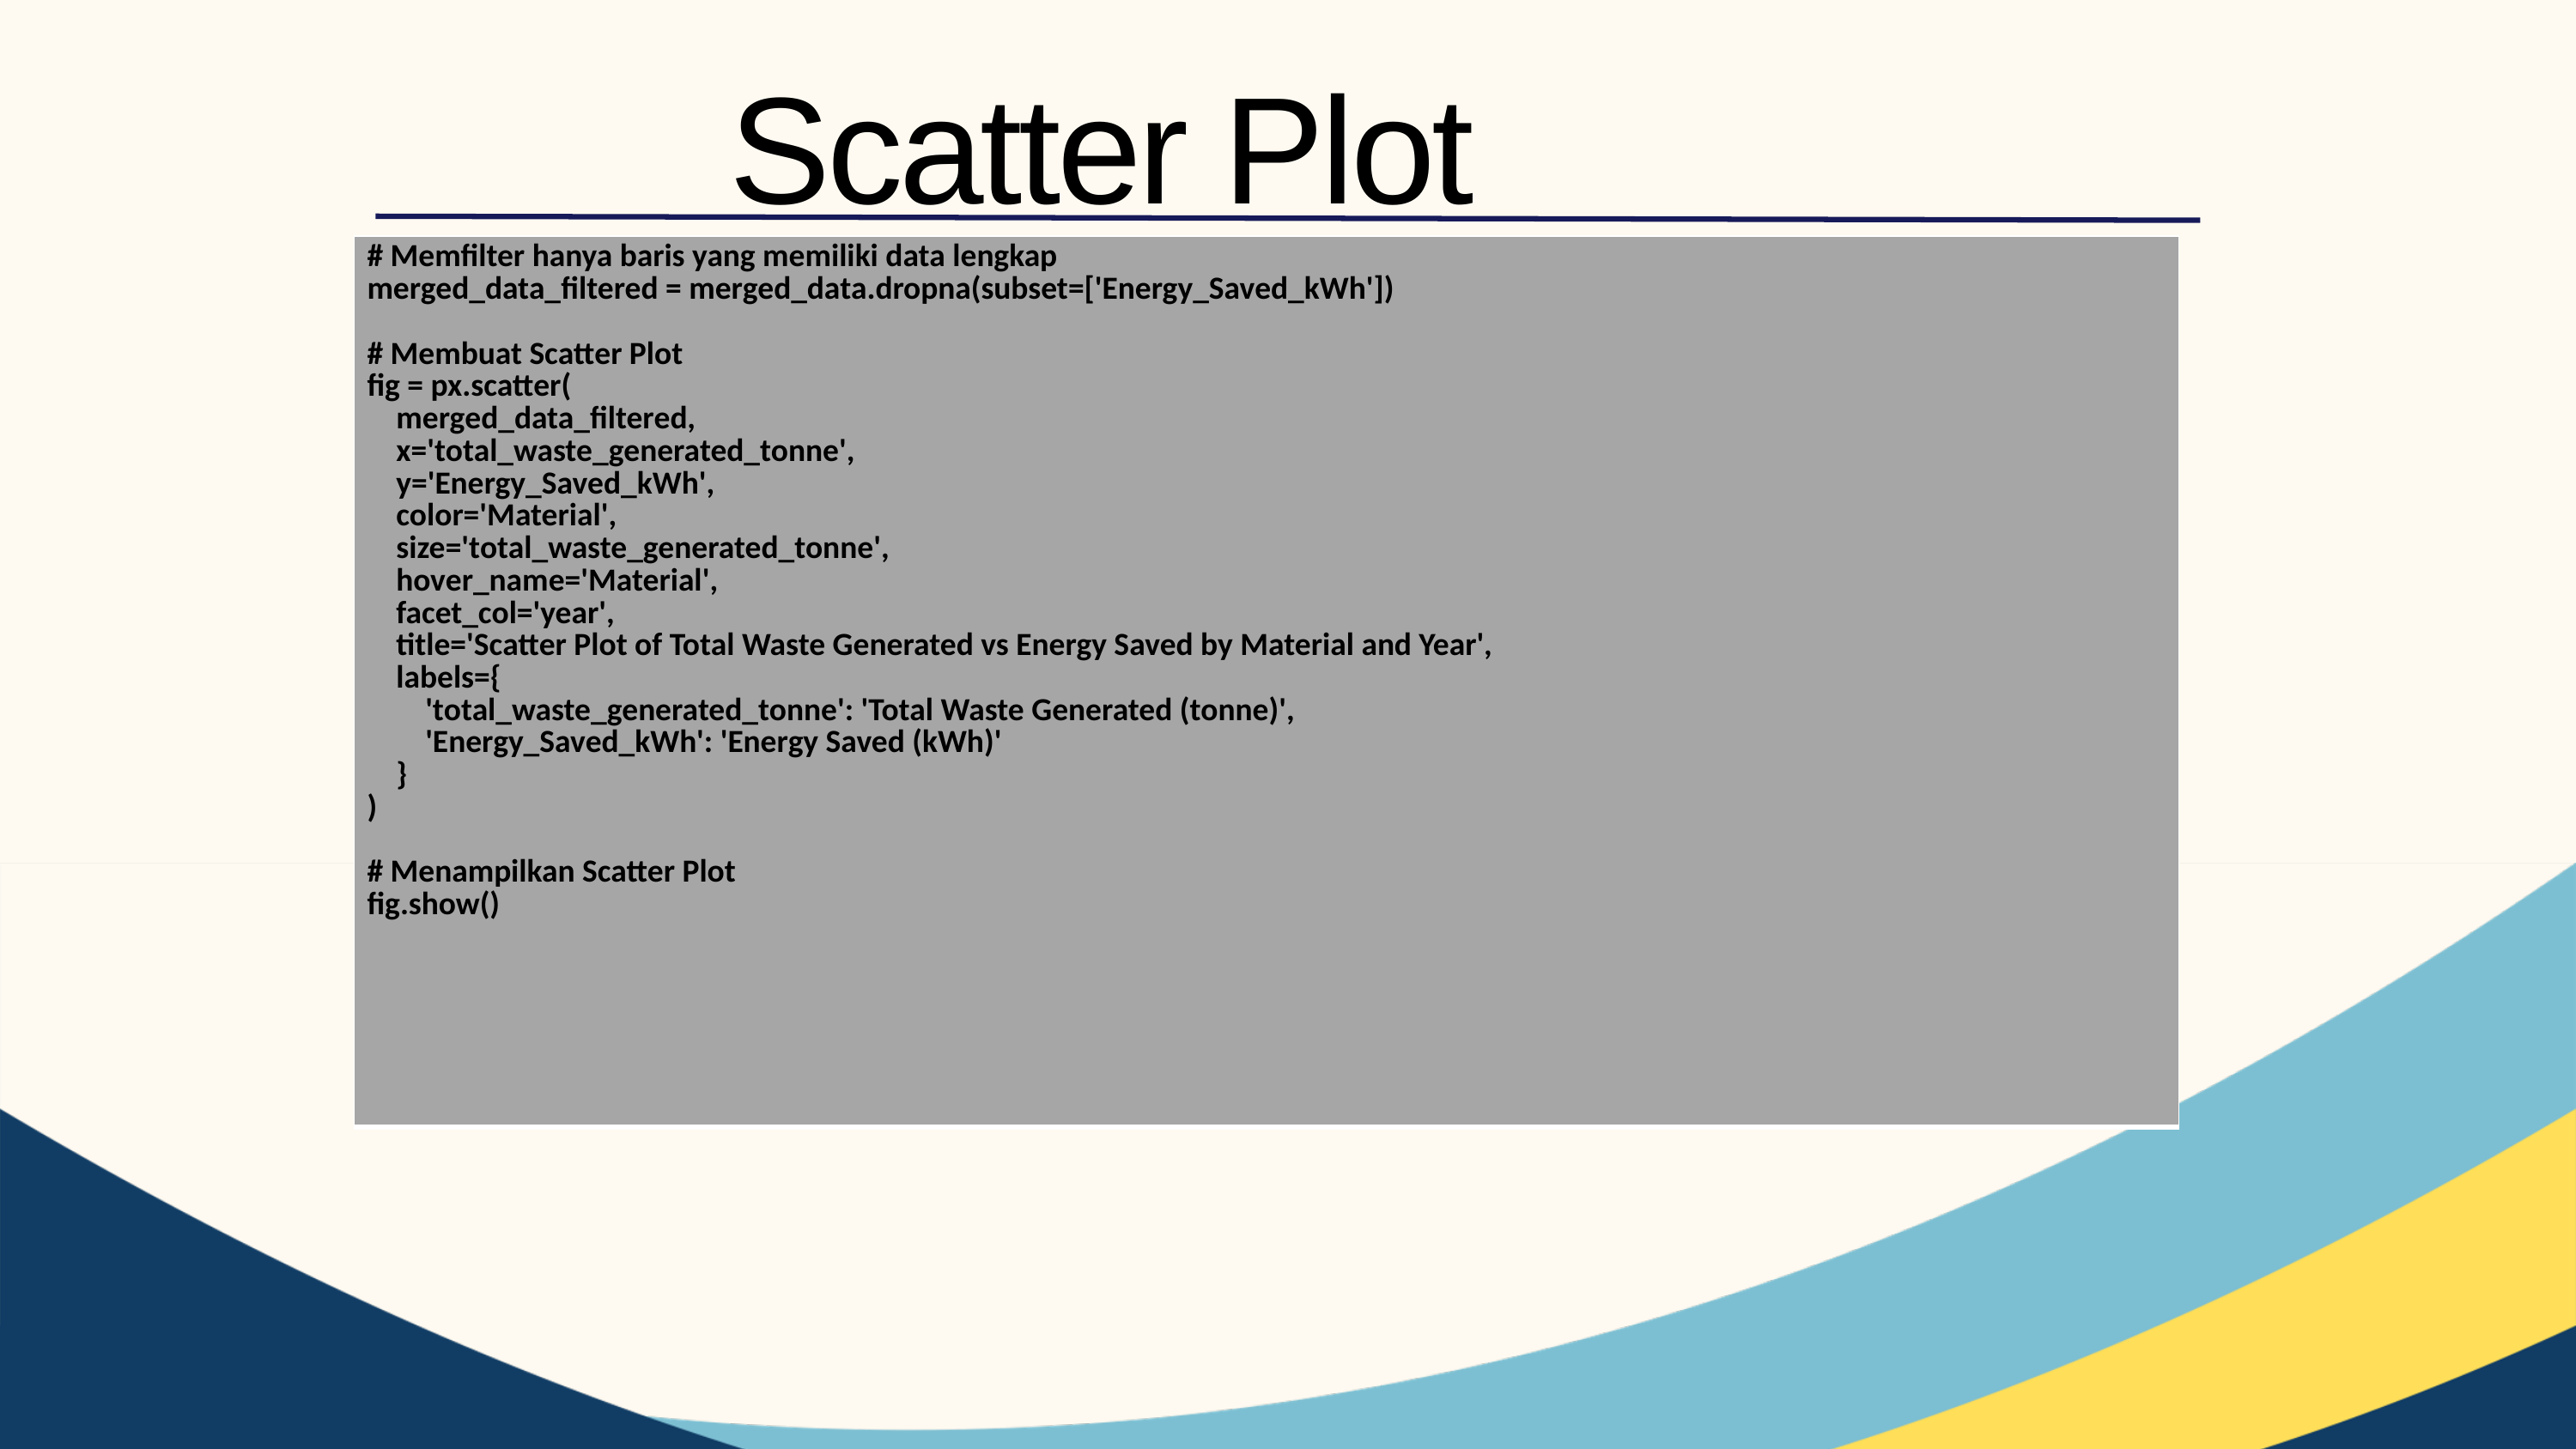

Scatter Plot

| # Memfilter hanya baris yang memiliki data lengkap merged\_data\_filtered = merged\_data.dropna(subset=['Energy\_Saved\_kWh']) # Membuat Scatter Plot fig = px.scatter( merged\_data\_filtered, x='total\_waste\_generated\_tonne', y='Energy\_Saved\_kWh', color='Material', size='total\_waste\_generated\_tonne', hover\_name='Material', facet\_col='year', title='Scatter Plot of Total Waste Generated vs Energy Saved by Material and Year', labels={ 'total\_waste\_generated\_tonne': 'Total Waste Generated (tonne)', 'Energy\_Saved\_kWh': 'Energy Saved (kWh)' } ) # Menampilkan Scatter Plot fig.show() |
| --- |